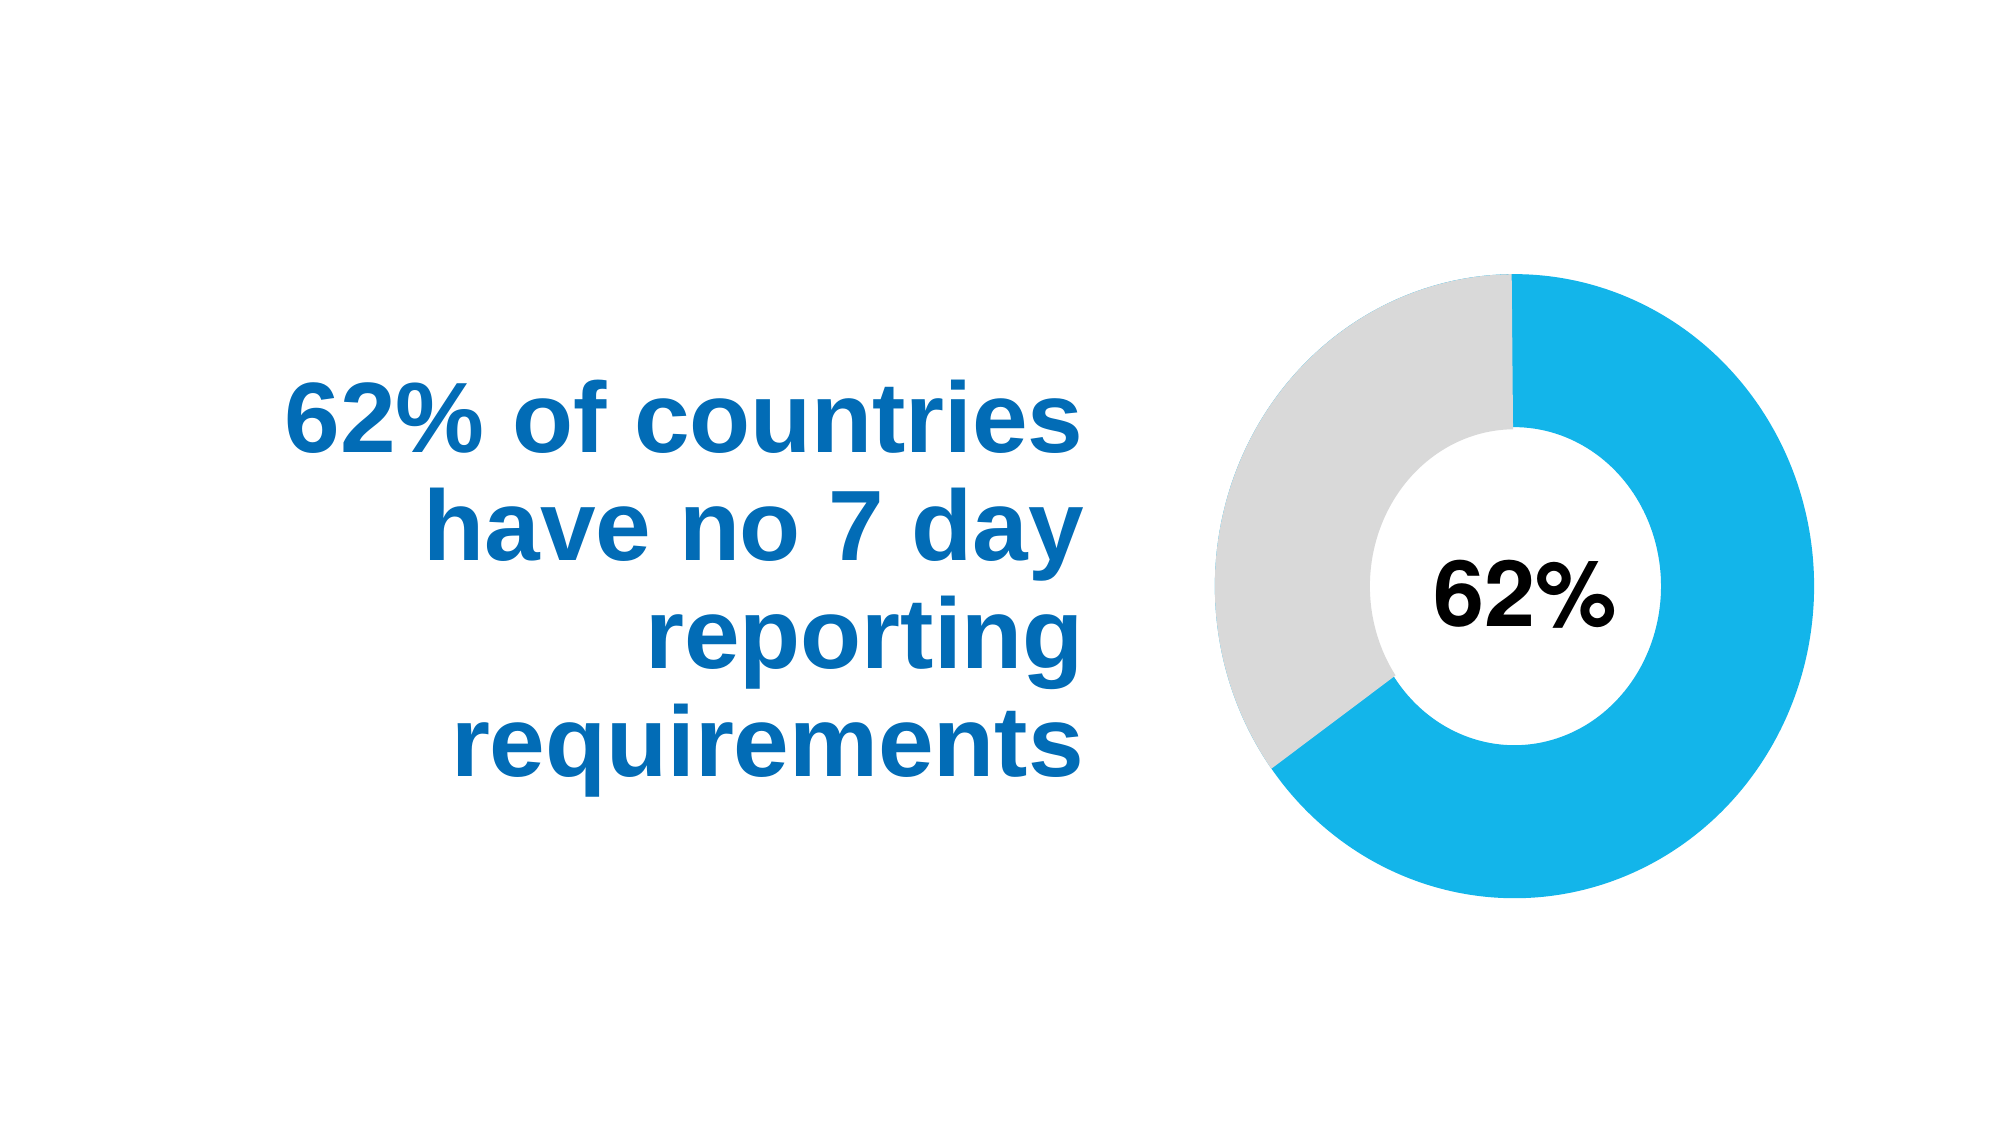

62%
62% of countries have no 7 day reporting requirements